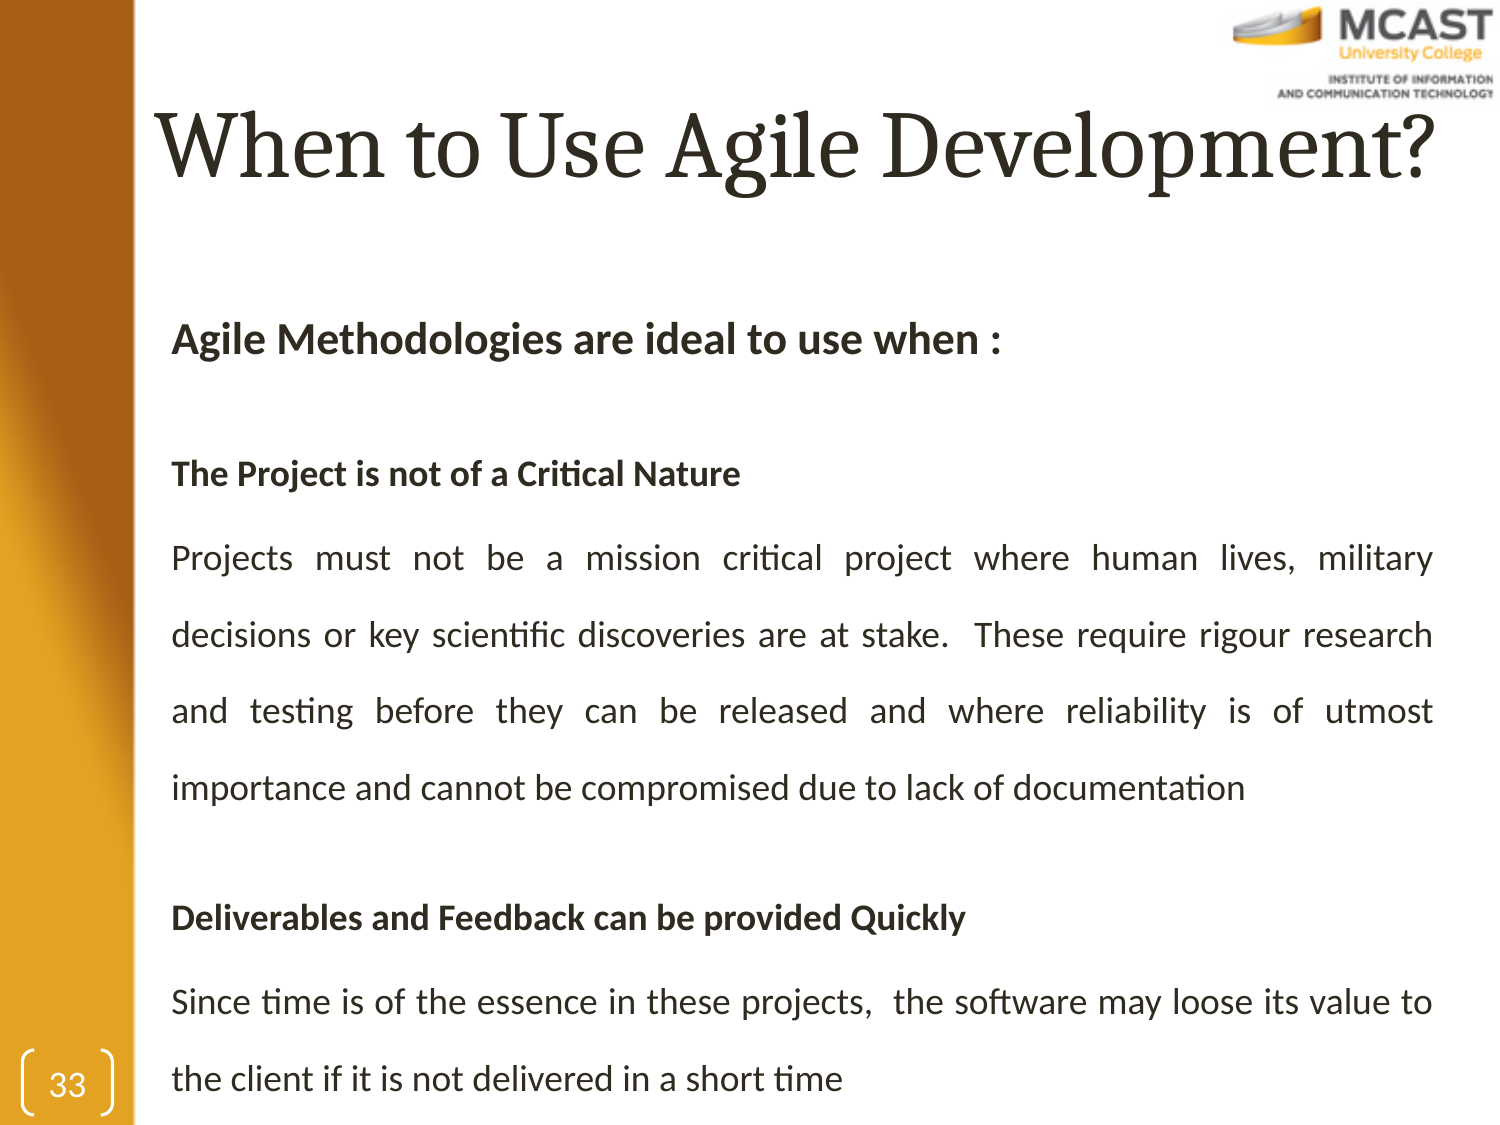

# When to Use Agile Development?
Agile Methodologies are ideal to use when :

The Project is not of a Critical Nature
Projects must not be a mission critical project where human lives, military decisions or key scientific discoveries are at stake.  These require rigour research and testing before they can be released and where reliability is of utmost importance and cannot be compromised due to lack of documentation

Deliverables and Feedback can be provided Quickly
Since time is of the essence in these projects,  the software may loose its value to the client if it is not delivered in a short time

33